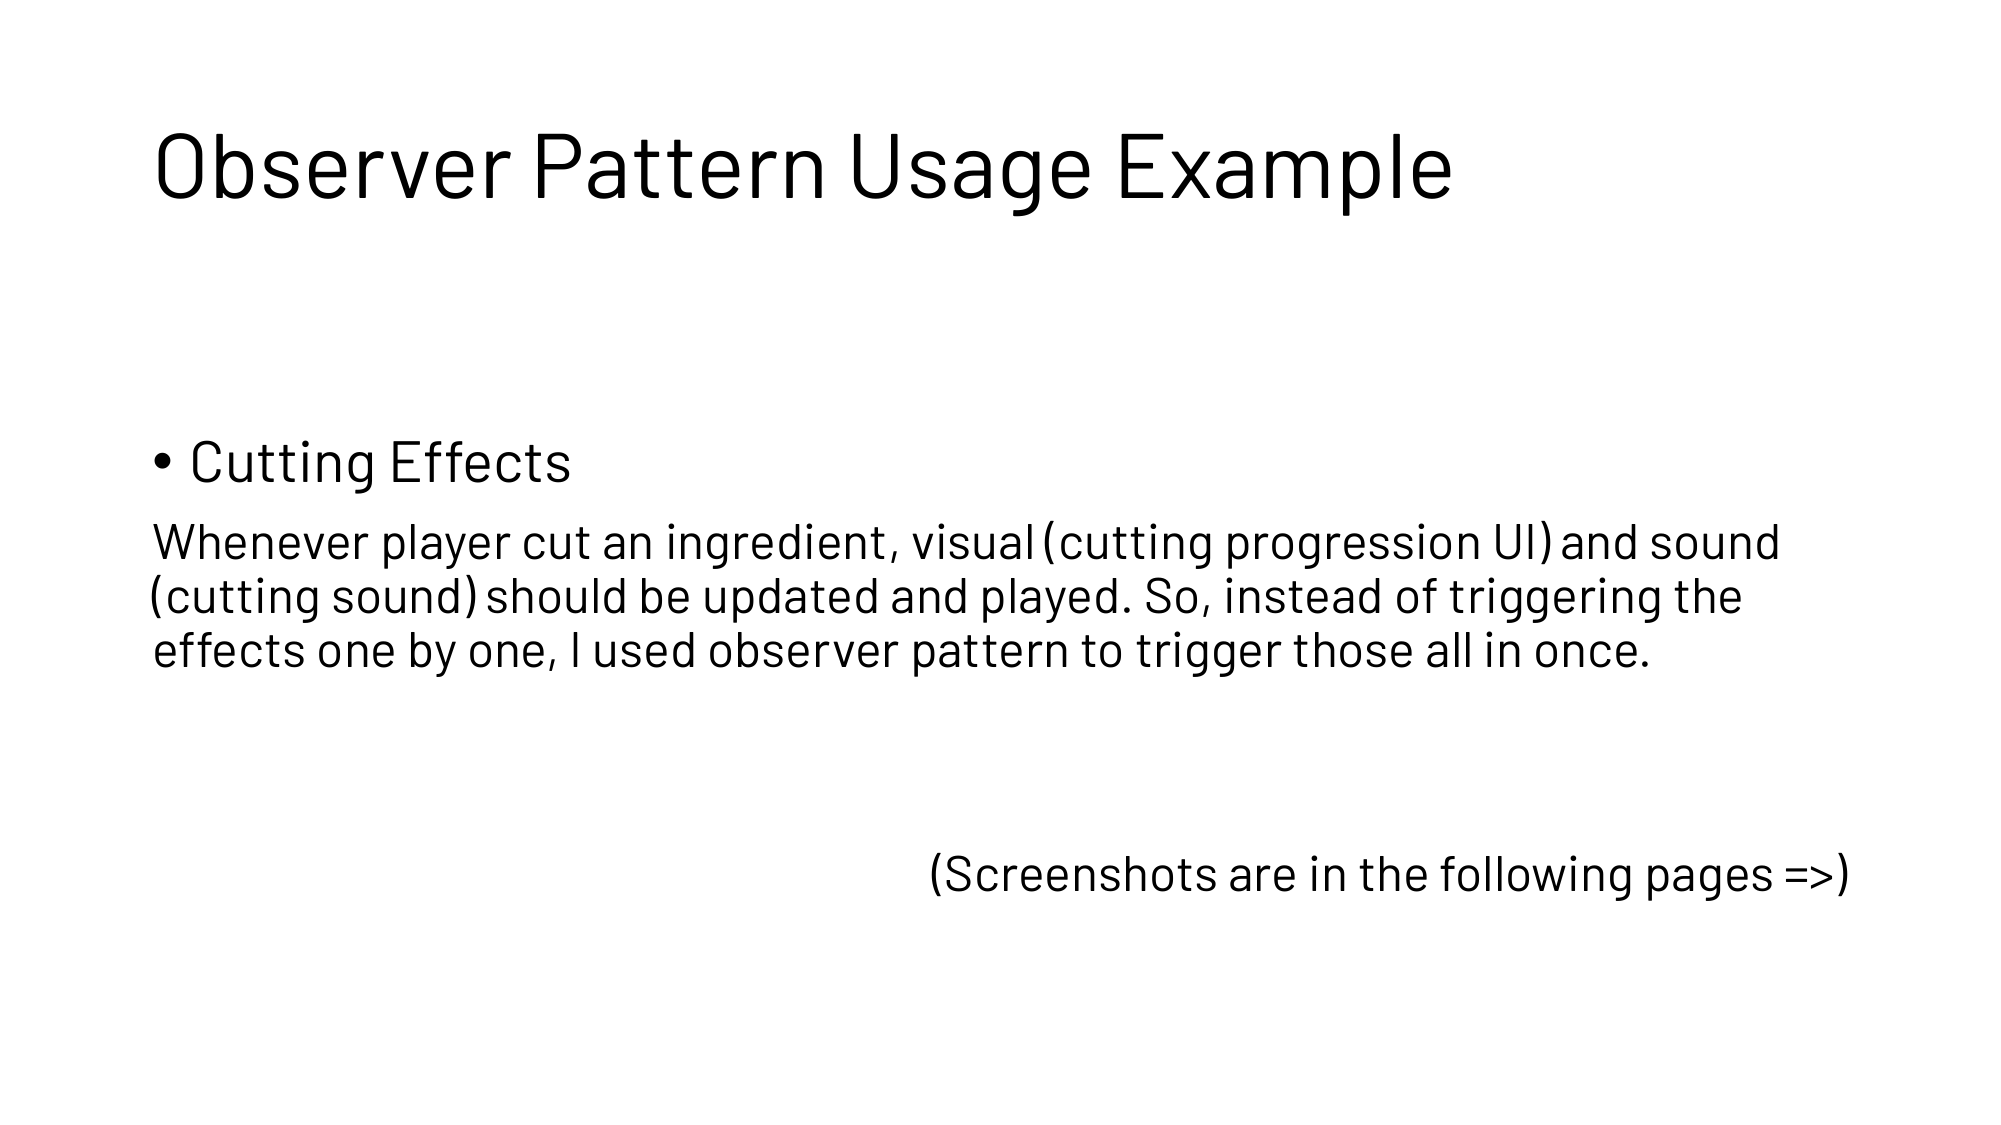

# Observer Pattern Usage Example
Cutting Effects
Whenever player cut an ingredient, visual (cutting progression UI) and sound (cutting sound) should be updated and played. So, instead of triggering the effects one by one, I used observer pattern to trigger those all in once.

(Screenshots are in the following pages =>)